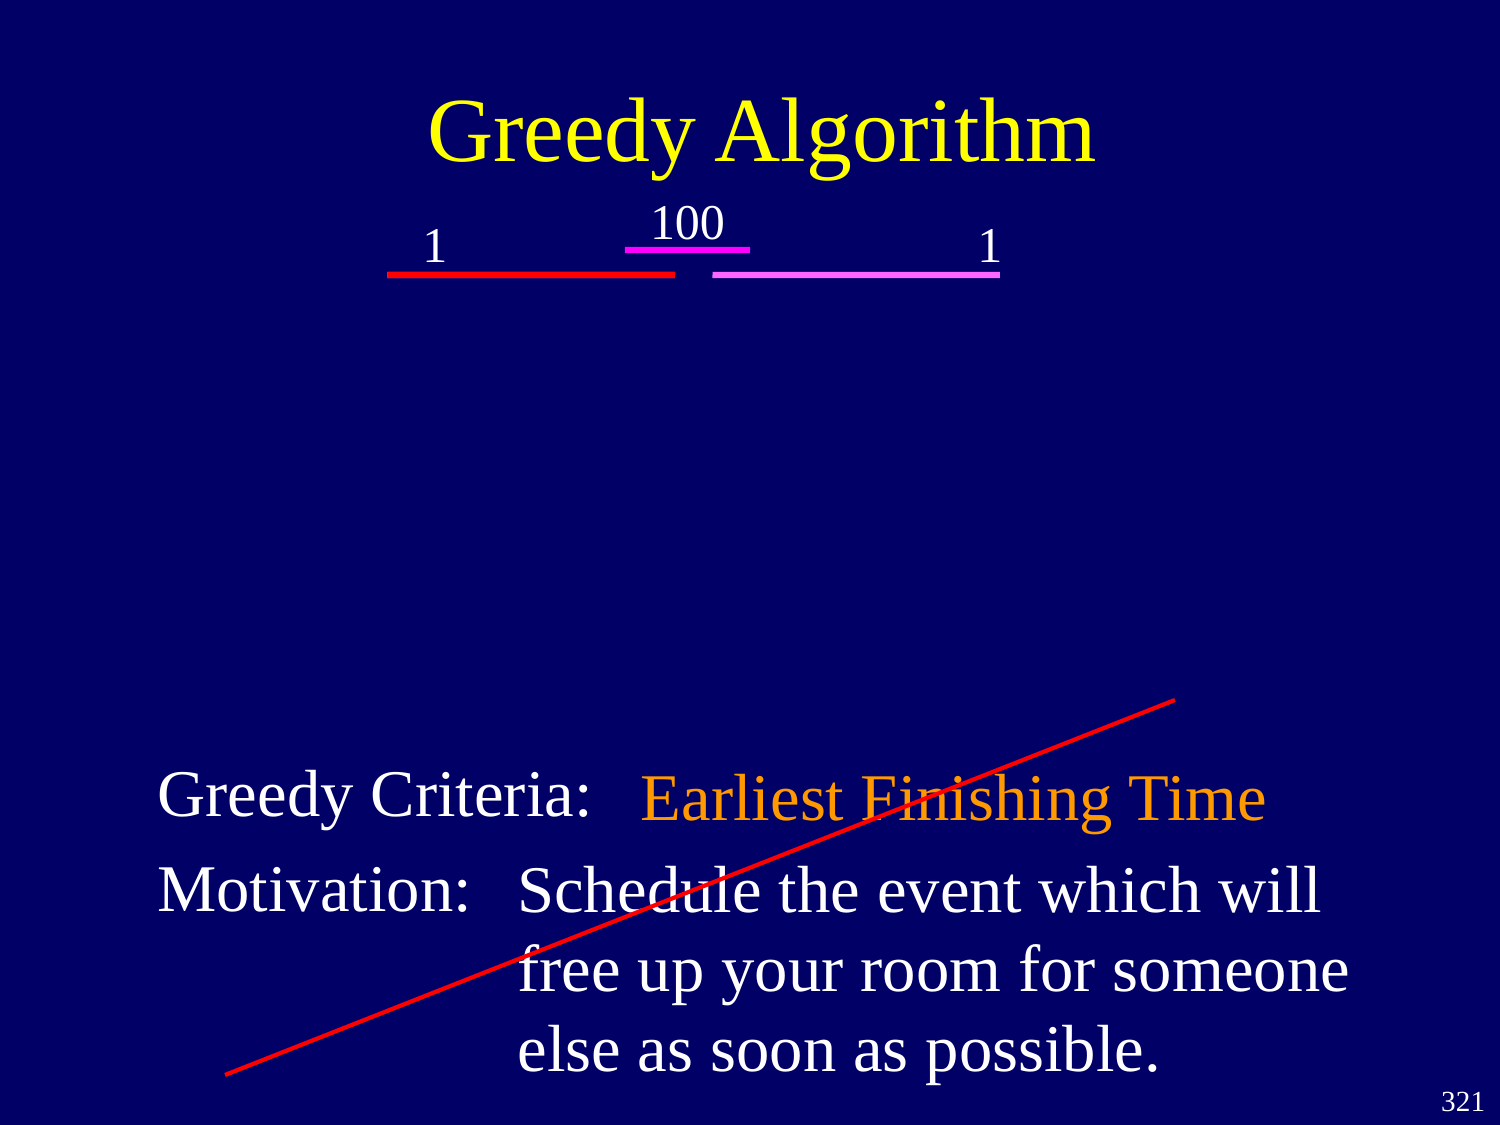

# Greedy Algorithm
100
1
1

Greedy Criteria:
Earliest Finishing Time
Motivation:
Schedule the event which will
free up your room for someone
else as soon as possible.